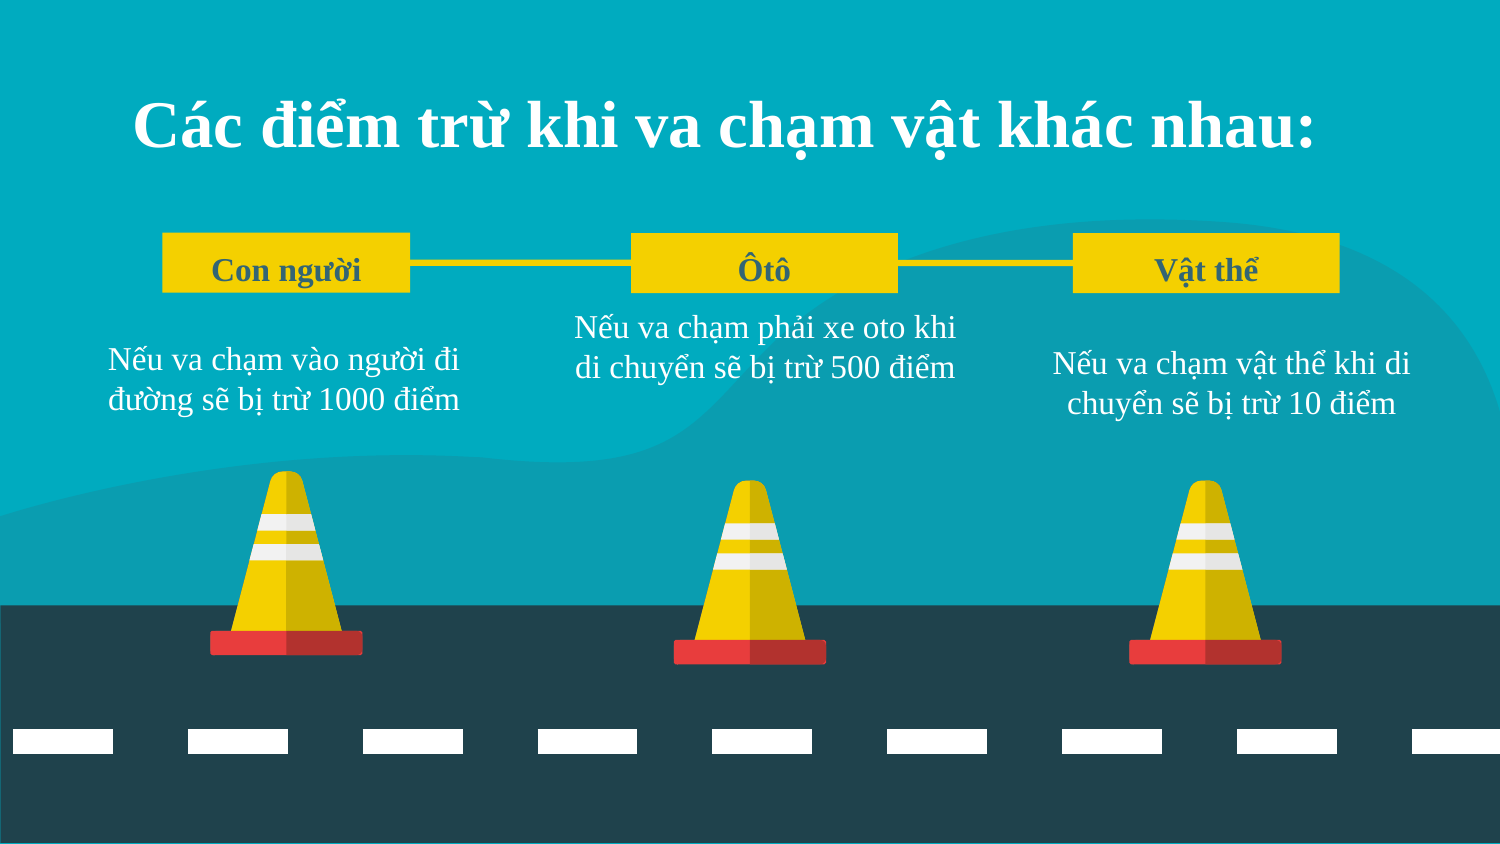

# Các điểm trừ khi va chạm vật khác nhau:
Con người
Ôtô
Vật thể
Nếu va chạm phải xe oto khi di chuyển sẽ bị trừ 500 điểm
Nếu va chạm vào người đi đường sẽ bị trừ 1000 điểm
Nếu va chạm vật thể khi di chuyển sẽ bị trừ 10 điểm